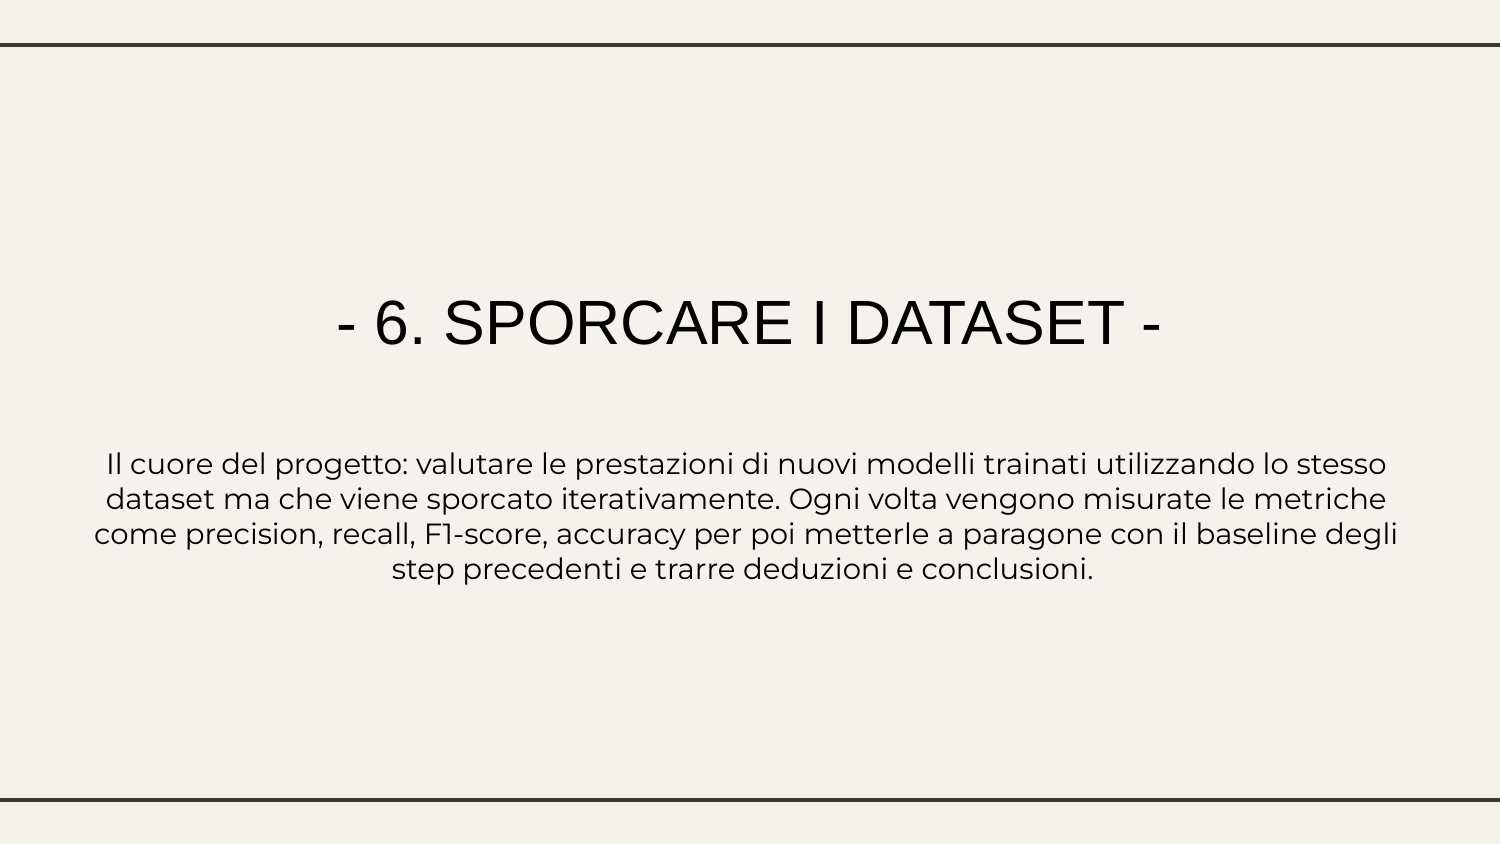

# - 6. SPORCARE I DATASET -
Il cuore del progetto: valutare le prestazioni di nuovi modelli trainati utilizzando lo stesso dataset ma che viene sporcato iterativamente. Ogni volta vengono misurate le metriche come precision, recall, F1-score, accuracy per poi metterle a paragone con il baseline degli step precedenti e trarre deduzioni e conclusioni.